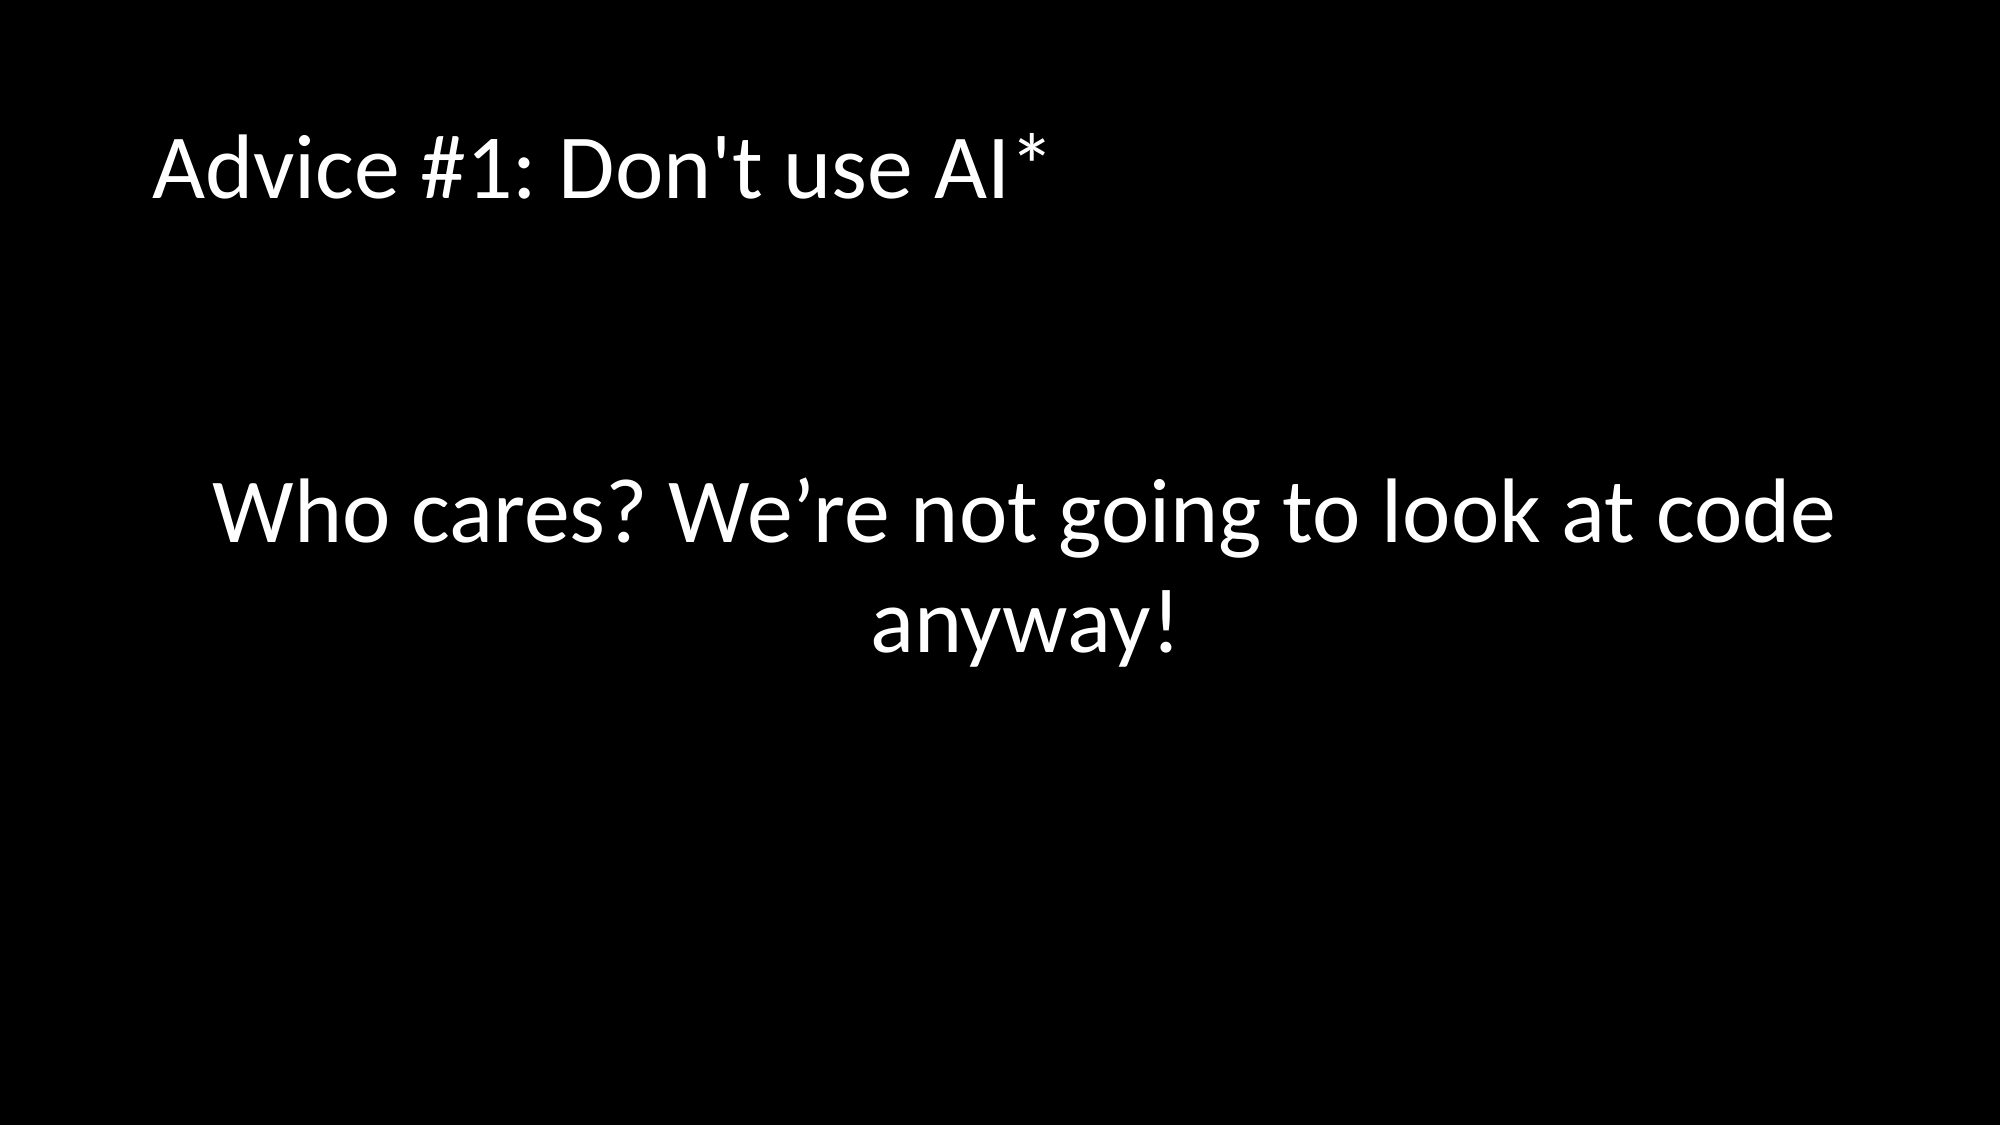

# Advice #1: Don't use AI*
Who cares? We’re not going to look at code anyway!